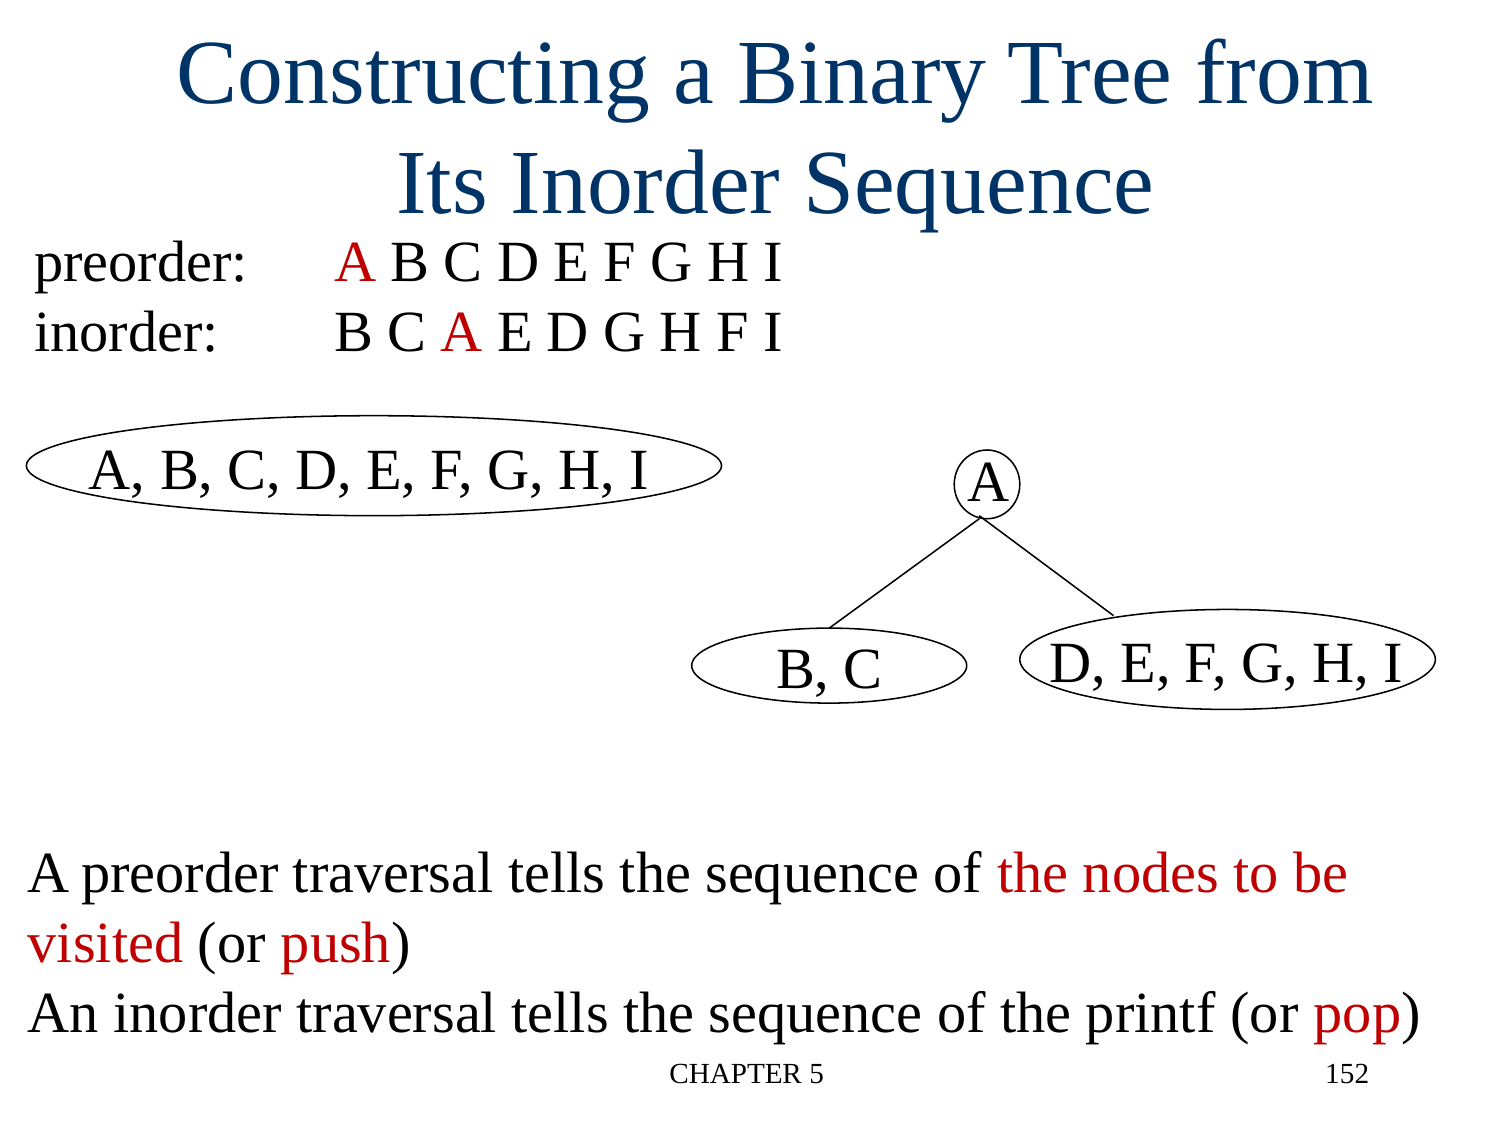

Constructing a Binary Tree from Its Inorder Sequence
preorder: 	A B C D E F G H I
inorder:	B C A E D G H F I

A, B, C, D, E, F, G, H, I
A

D, E, F, G, H, I
B, C
A preorder traversal tells the sequence of the nodes to be visited (or push)
An inorder traversal tells the sequence of the printf (or pop)
CHAPTER 5
152